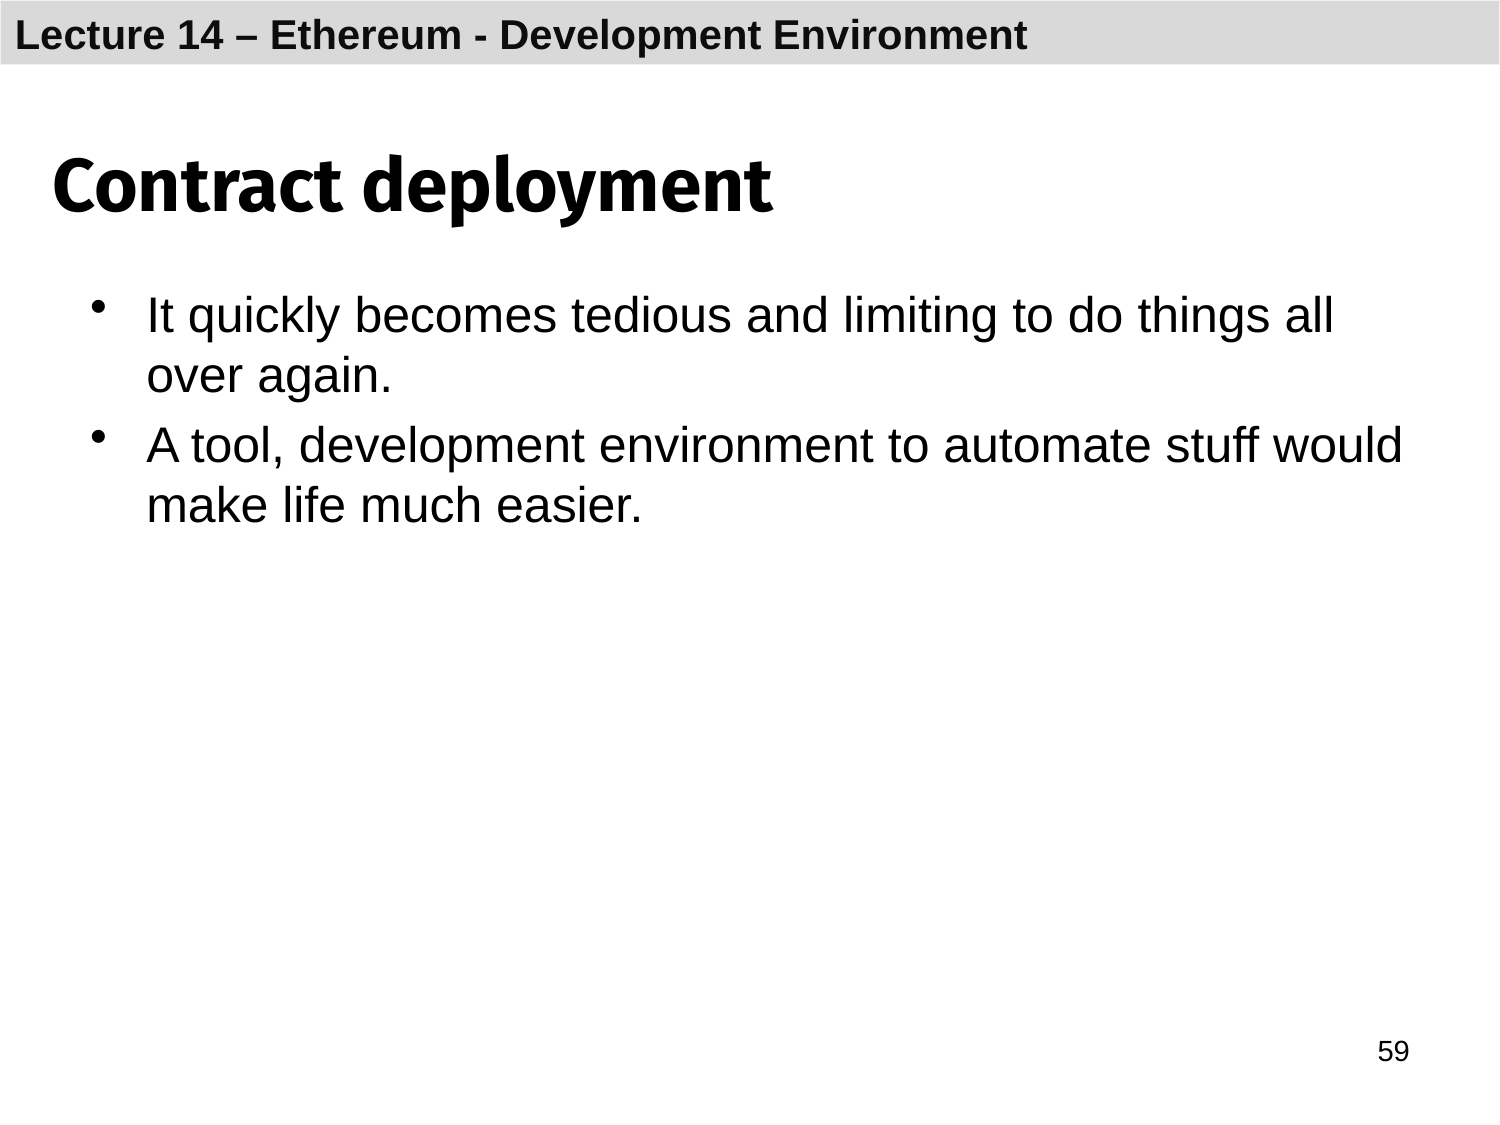

# Contract deployment
It quickly becomes tedious and limiting to do things all over again.
A tool, development environment to automate stuff would make life much easier.
59